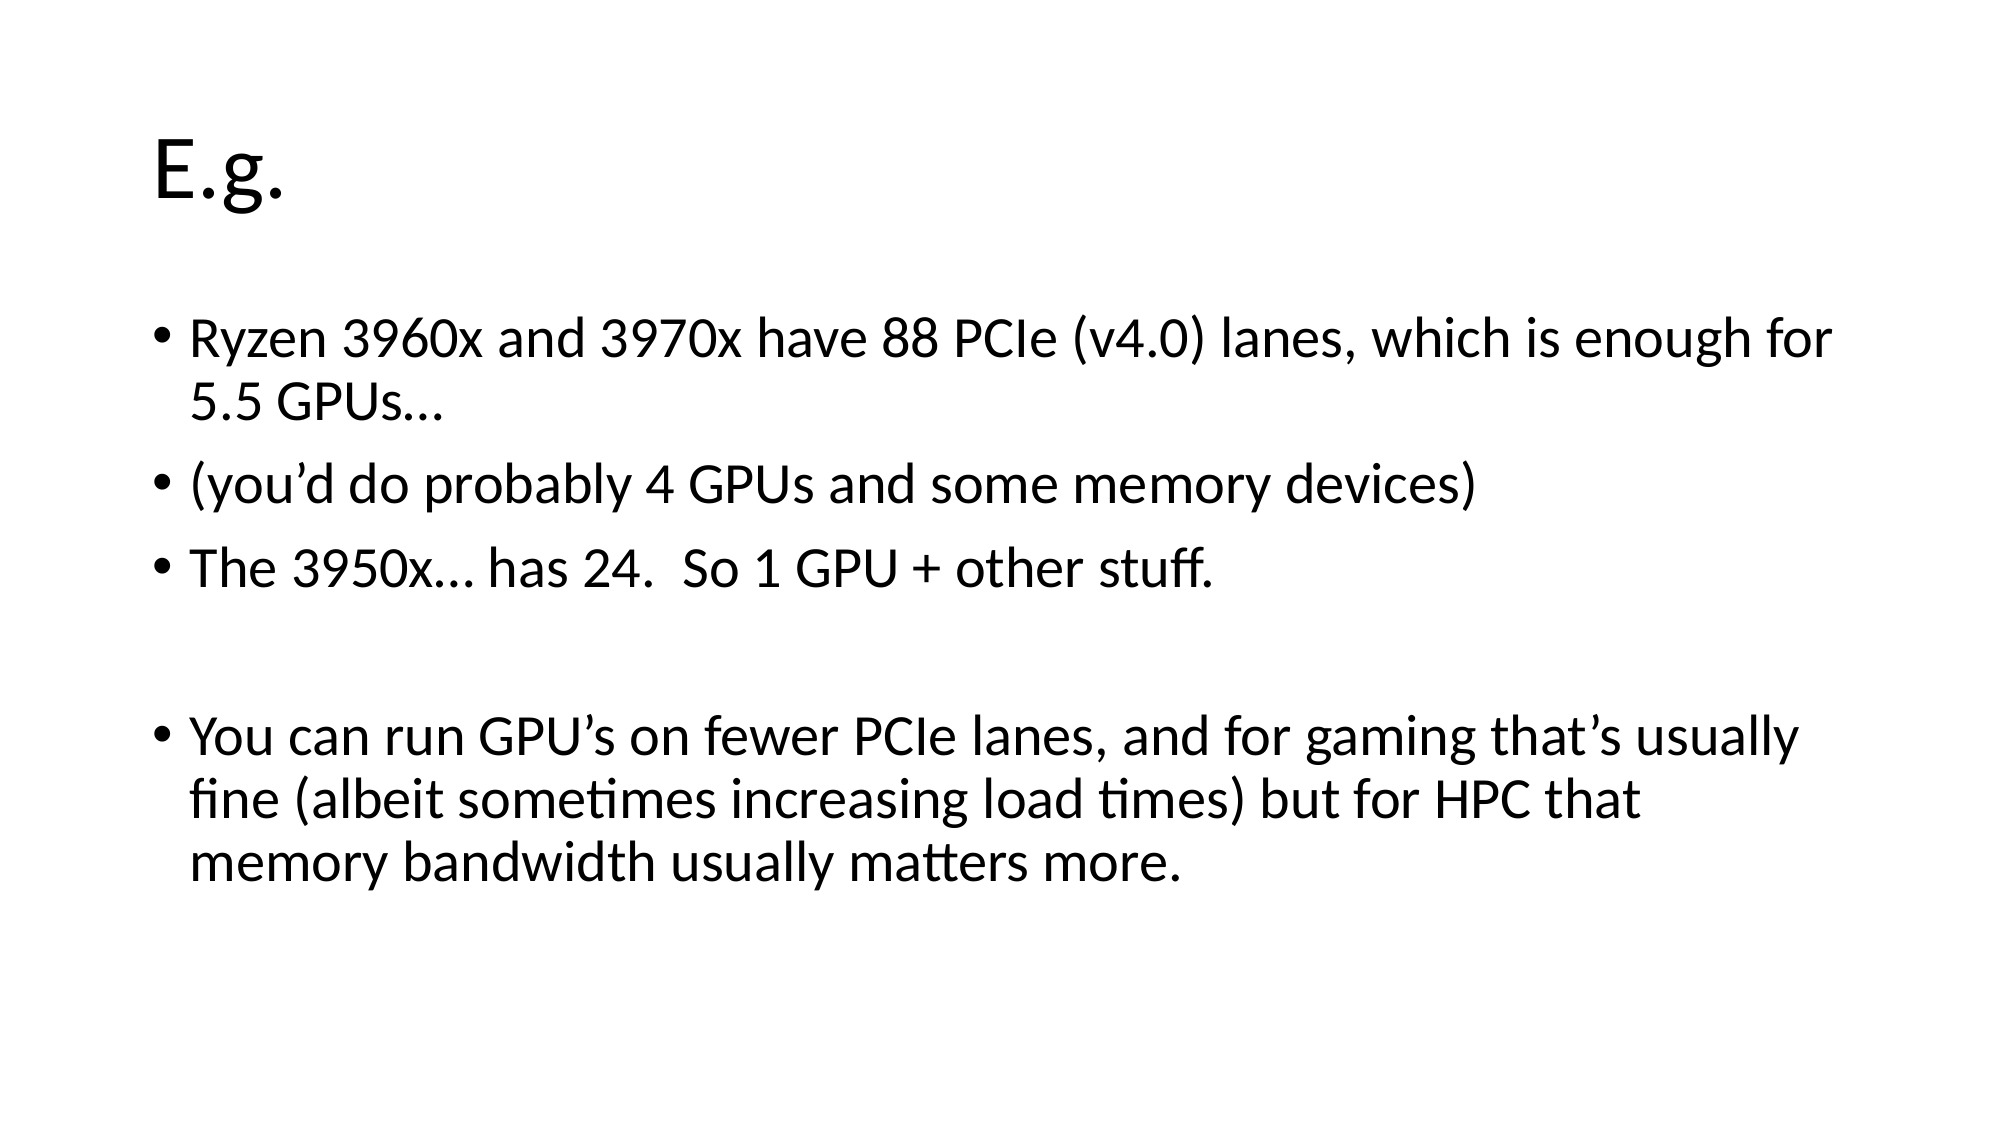

# E.g.
Ryzen 3960x and 3970x have 88 PCIe (v4.0) lanes, which is enough for 5.5 GPUs…
(you’d do probably 4 GPUs and some memory devices)
The 3950x… has 24.  So 1 GPU + other stuff.

You can run GPU’s on fewer PCIe lanes, and for gaming that’s usually fine (albeit sometimes increasing load times) but for HPC that memory bandwidth usually matters more.